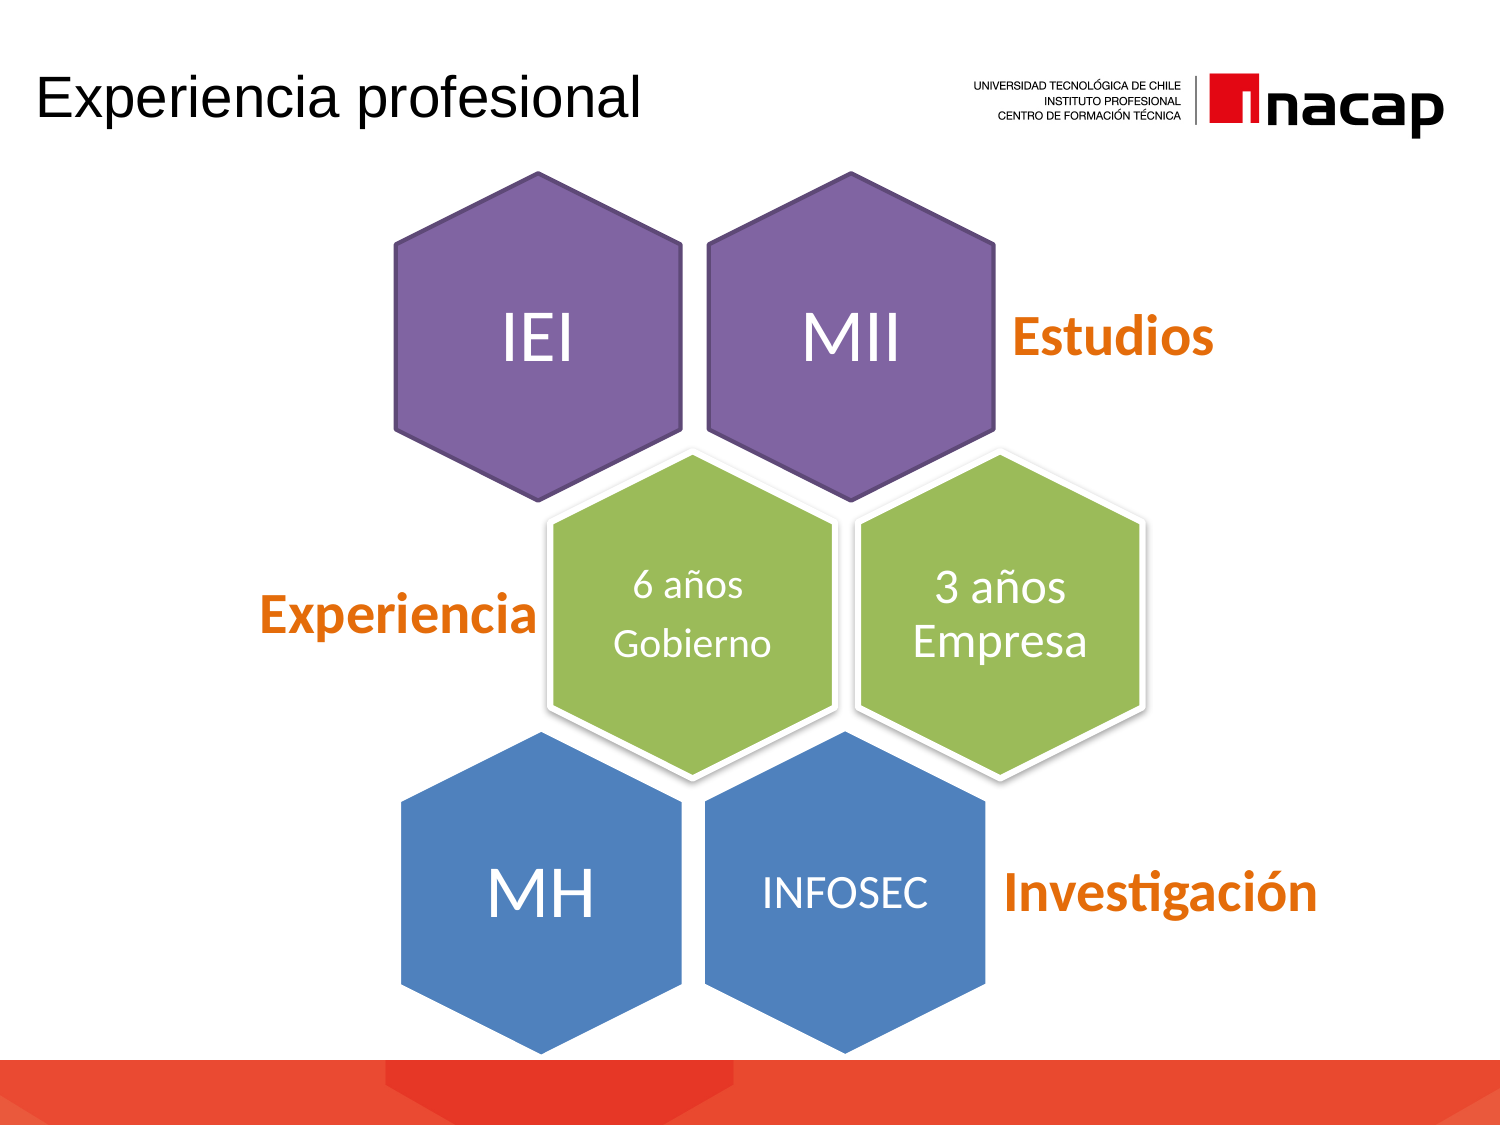

# Experiencia profesional
MII
Estudios
IEI
6 años
Gobierno
Experiencia
3 años Empresa
INFOSEC
Investigación
MH